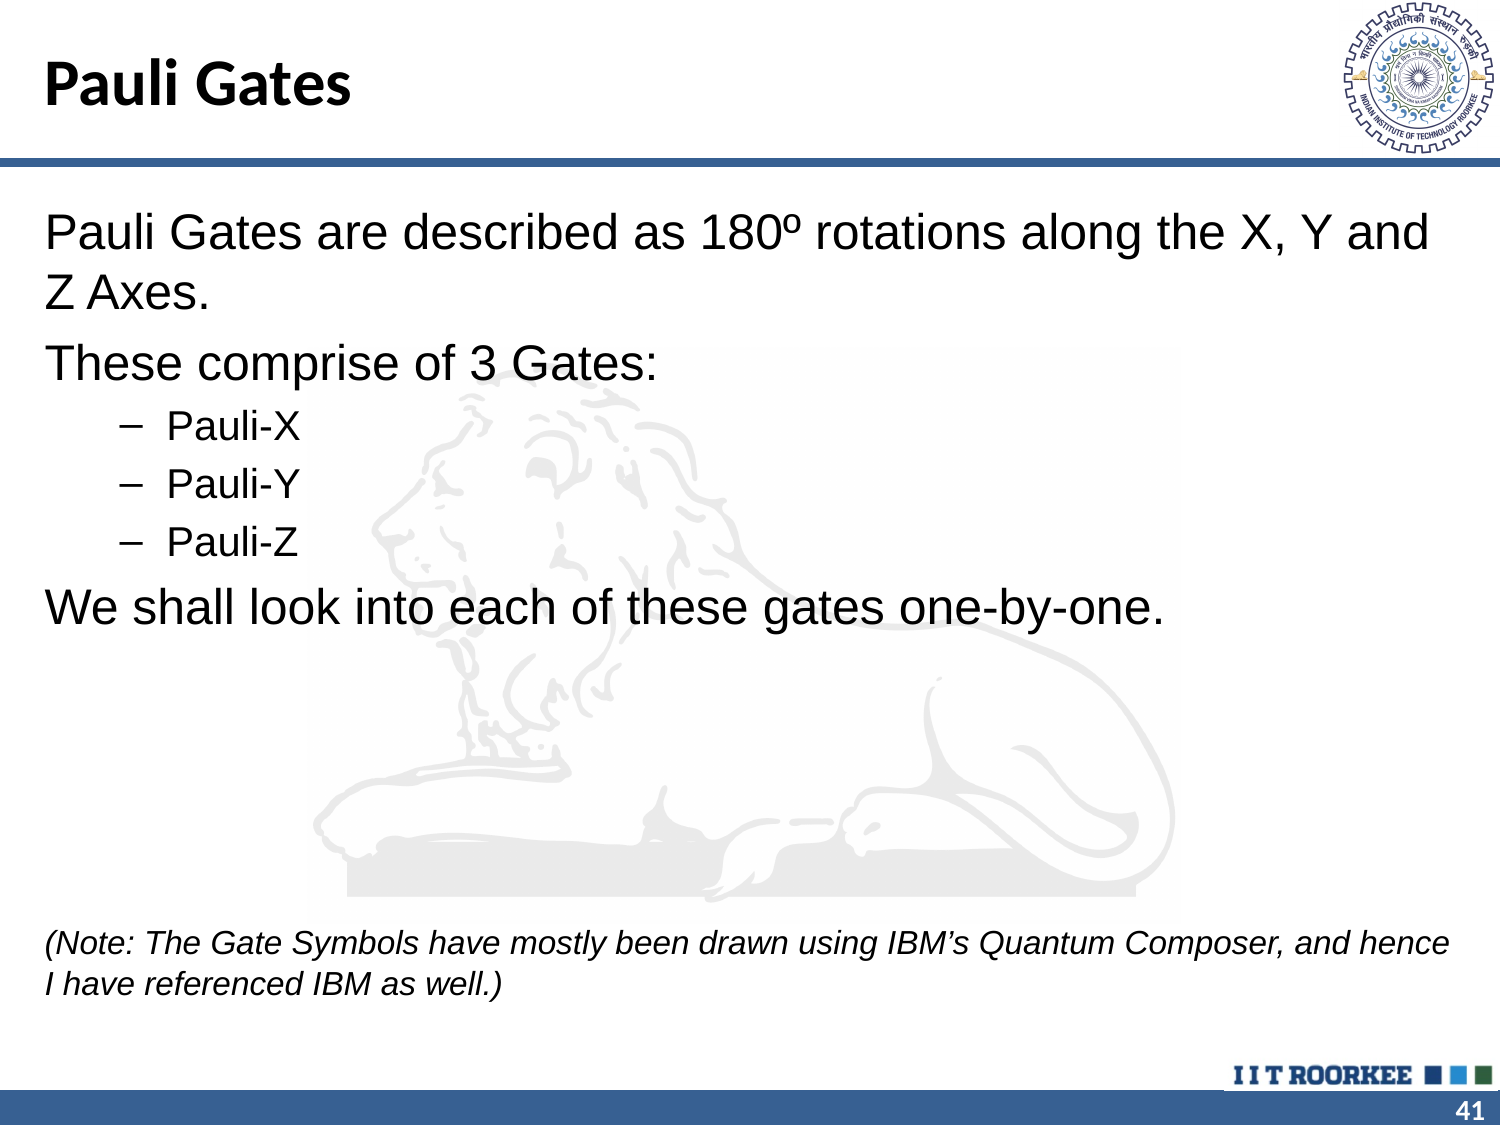

# Pauli Gates
Pauli Gates are described as 180º rotations along the X, Y and Z Axes.
These comprise of 3 Gates:
Pauli-X
Pauli-Y
Pauli-Z
We shall look into each of these gates one-by-one.

(Note: The Gate Symbols have mostly been drawn using IBM’s Quantum Composer, and hence I have referenced IBM as well.)